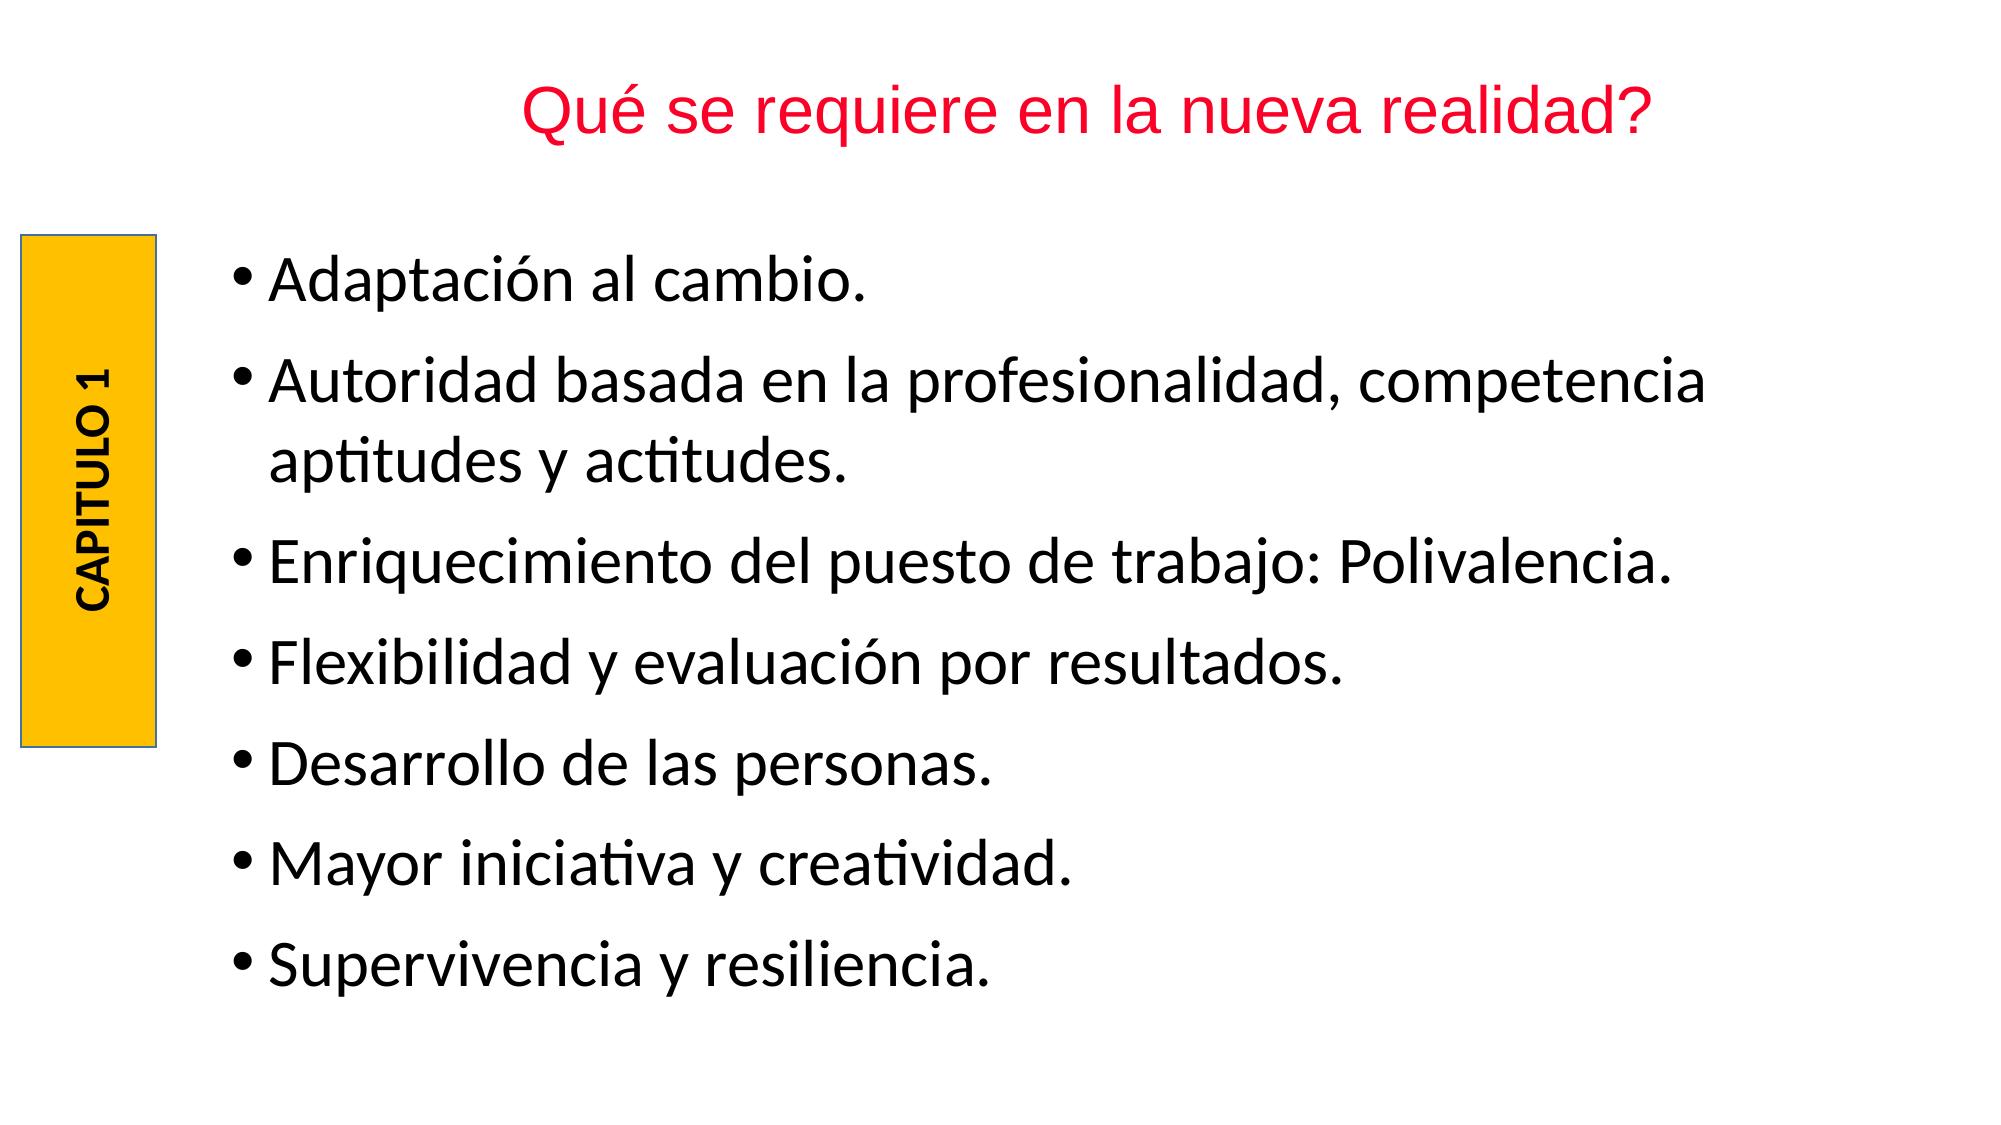

Qué se requiere en la nueva realidad?
Adaptación al cambio.
Autoridad basada en la profesionalidad, competencia aptitudes y actitudes.
Enriquecimiento del puesto de trabajo: Polivalencia.
Flexibilidad y evaluación por resultados.
Desarrollo de las personas.
Mayor iniciativa y creatividad.
Supervivencia y resiliencia.
CAPITULO 1